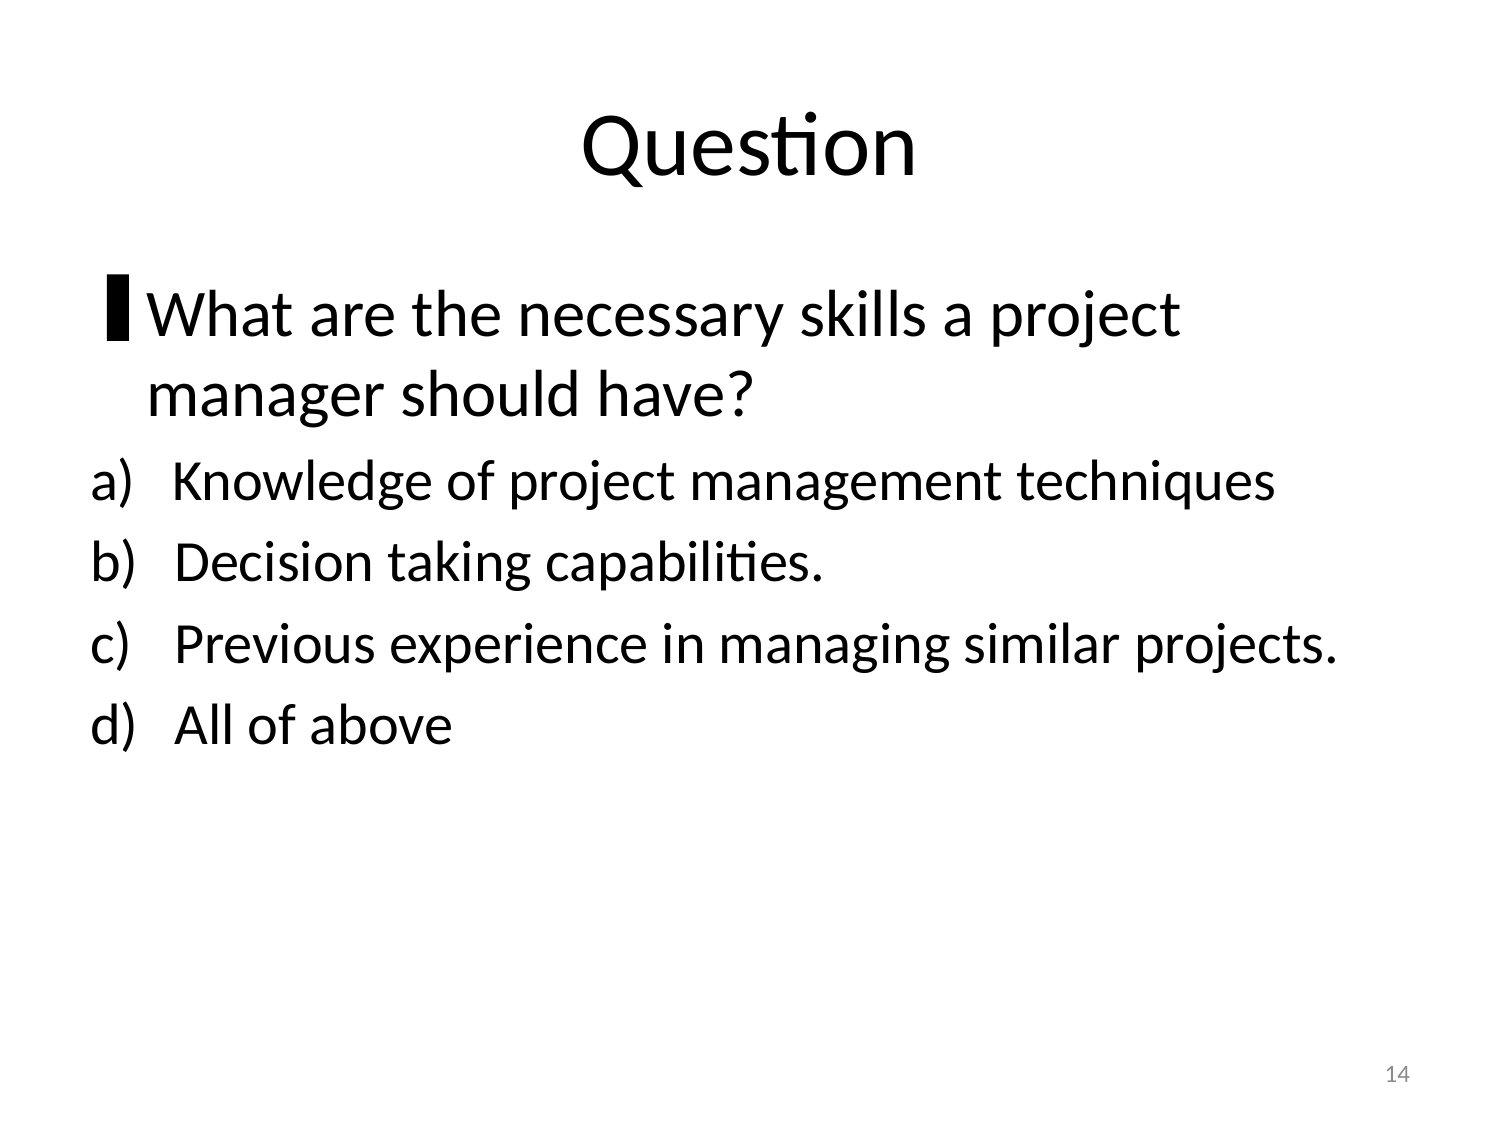

# Question
What are the necessary skills a project manager should have?
  Knowledge of project management techniques
Decision taking capabilities.
Previous experience in managing similar projects.
All of above
14